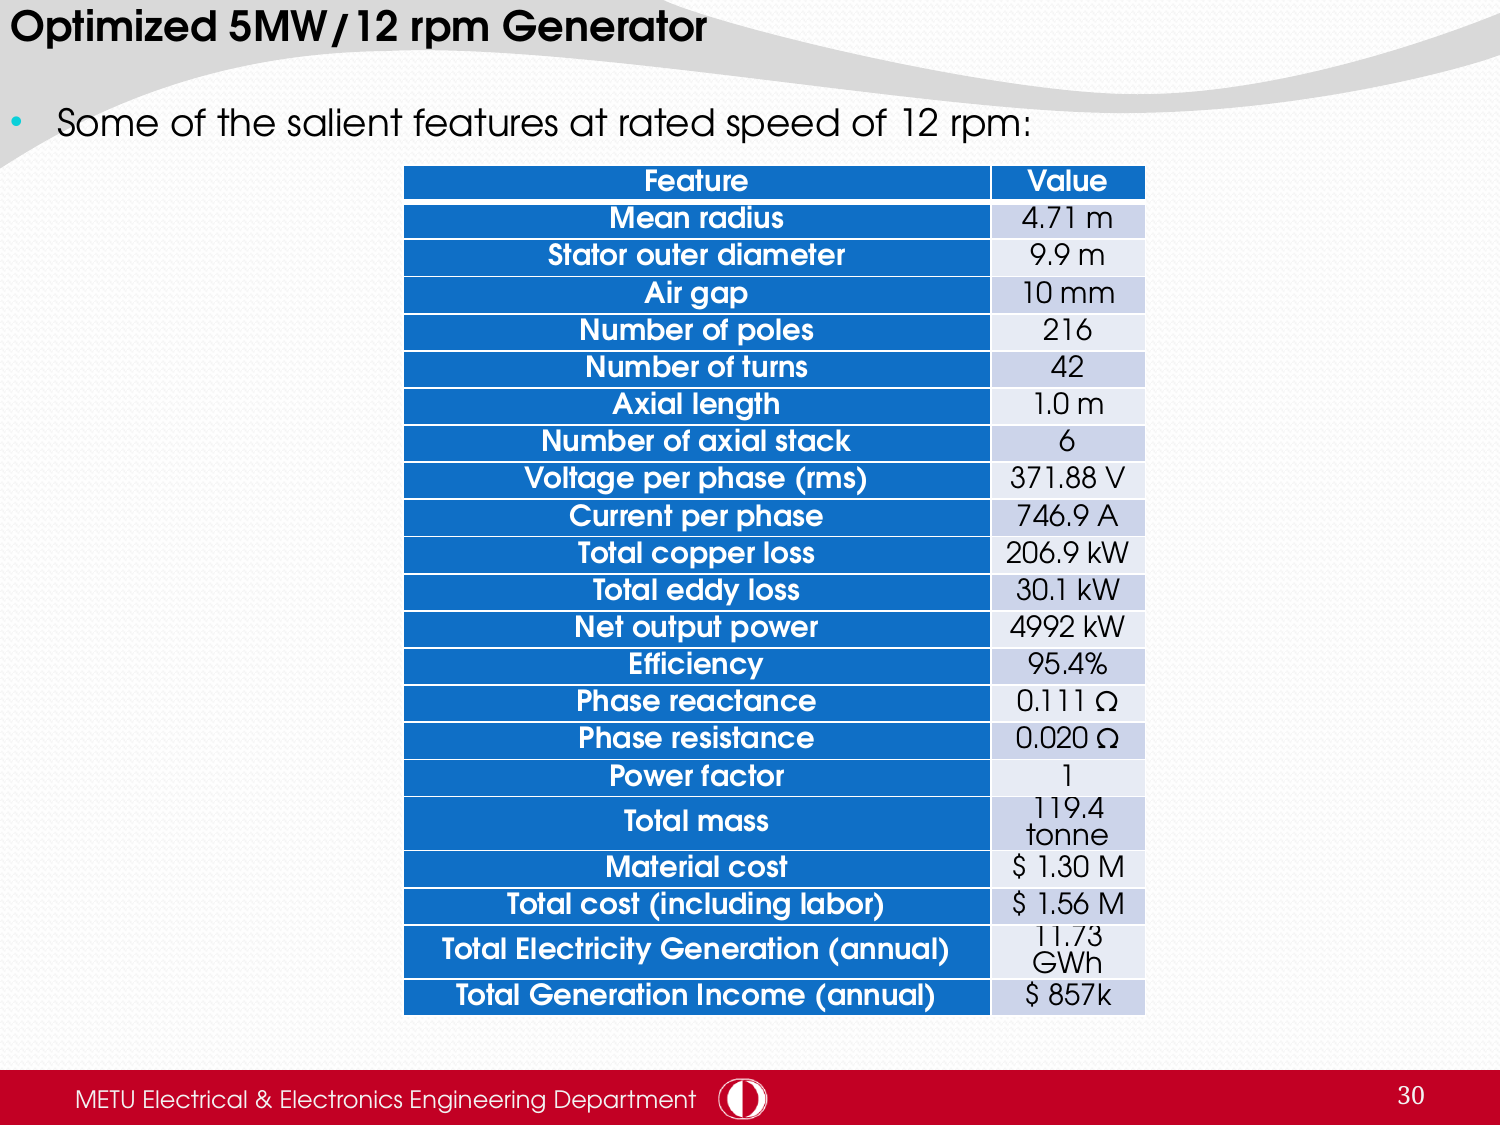

Optimized 5MW/12 rpm Generator
Some of the salient features at rated speed of 12 rpm:
| Feature | Value |
| --- | --- |
| Mean radius | 4.71 m |
| Stator outer diameter | 9.9 m |
| Air gap | 10 mm |
| Number of poles | 216 |
| Number of turns | 42 |
| Axial length | 1.0 m |
| Number of axial stack | 6 |
| Voltage per phase (rms) | 371.88 V |
| Current per phase | 746.9 A |
| Total copper loss | 206.9 kW |
| Total eddy loss | 30.1 kW |
| Net output power | 4992 kW |
| Efficiency | 95.4% |
| Phase reactance | 0.111 Ω |
| Phase resistance | 0.020 Ω |
| Power factor | 1 |
| Total mass | 119.4 tonne |
| Material cost | $ 1.30 M |
| Total cost (including labor) | $ 1.56 M |
| Total Electricity Generation (annual) | 11.73 GWh |
| Total Generation Income (annual) | $ 857k |
METU Electrical & Electronics Engineering Department
30